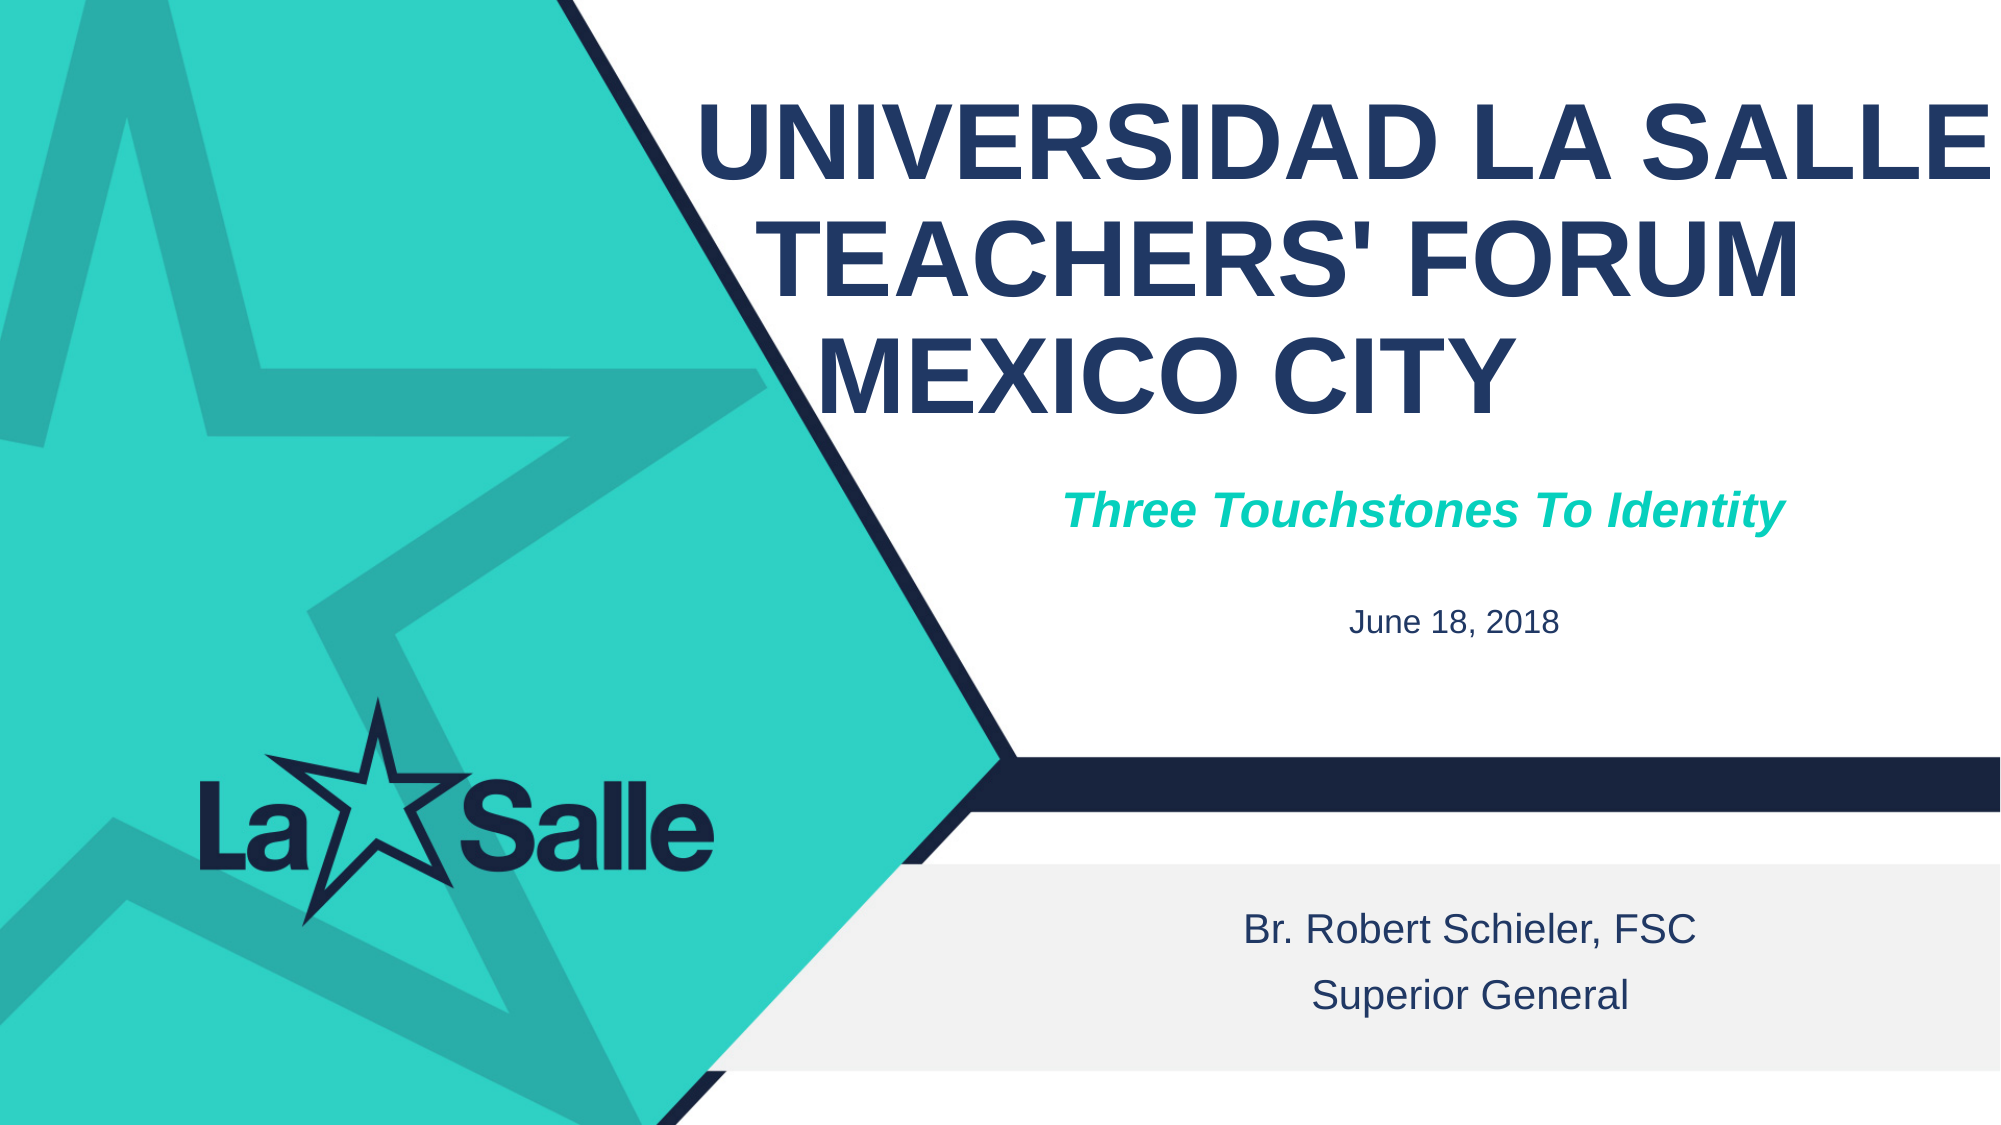

# UNIVERSIDAD LA SALLE TEACHERS' FORUM MEXICO CITY
Three Touchstones To Identity

June 18, 2018

Br. Robert Schieler, FSC
Superior General